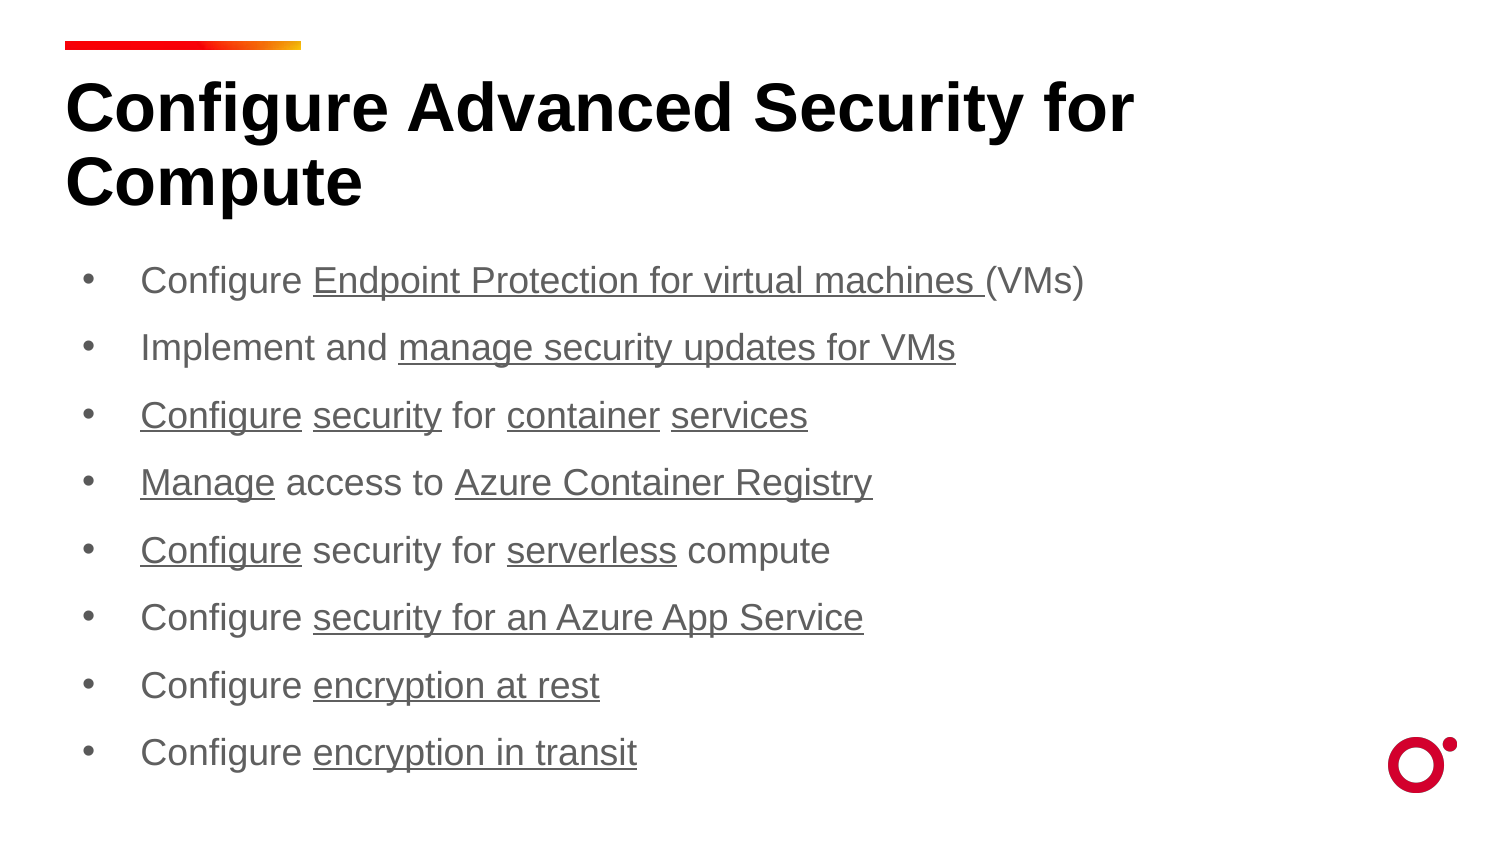

Configure Advanced Security for Compute
Configure Endpoint Protection for virtual machines (VMs)
Implement and manage security updates for VMs
Configure security for container services
Manage access to Azure Container Registry
Configure security for serverless compute
Configure security for an Azure App Service
Configure encryption at rest
Configure encryption in transit